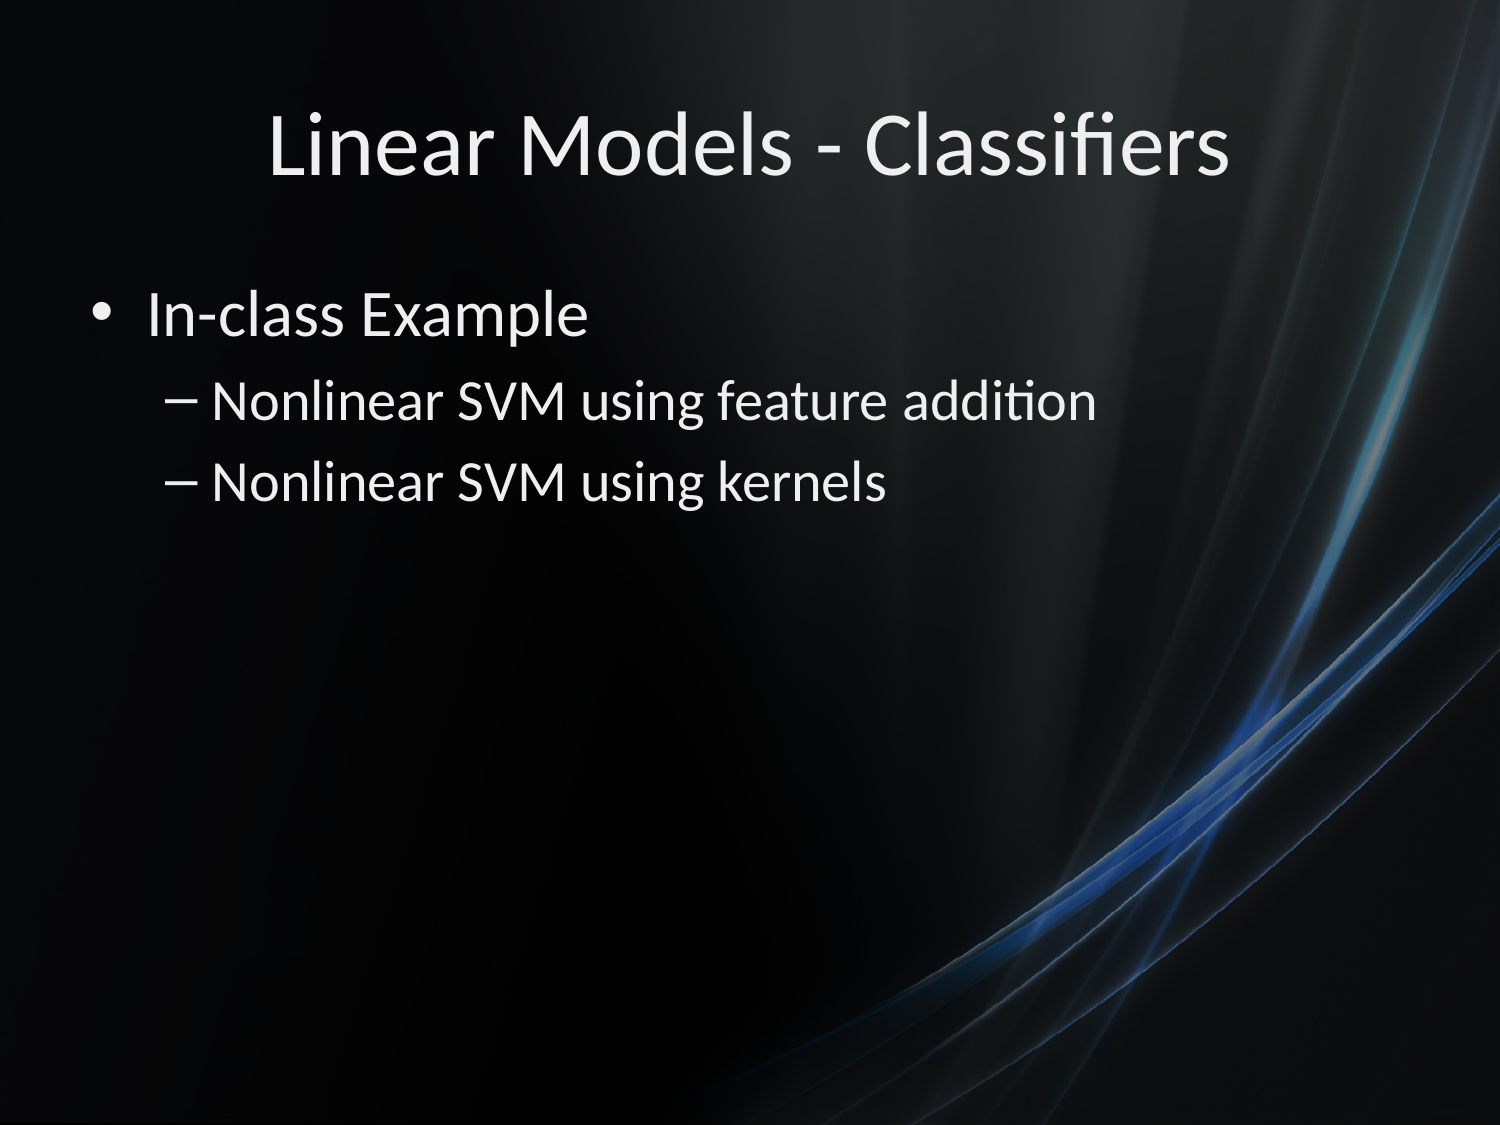

# Linear Models - Classifiers
In-class Example
Nonlinear SVM using feature addition
Nonlinear SVM using kernels